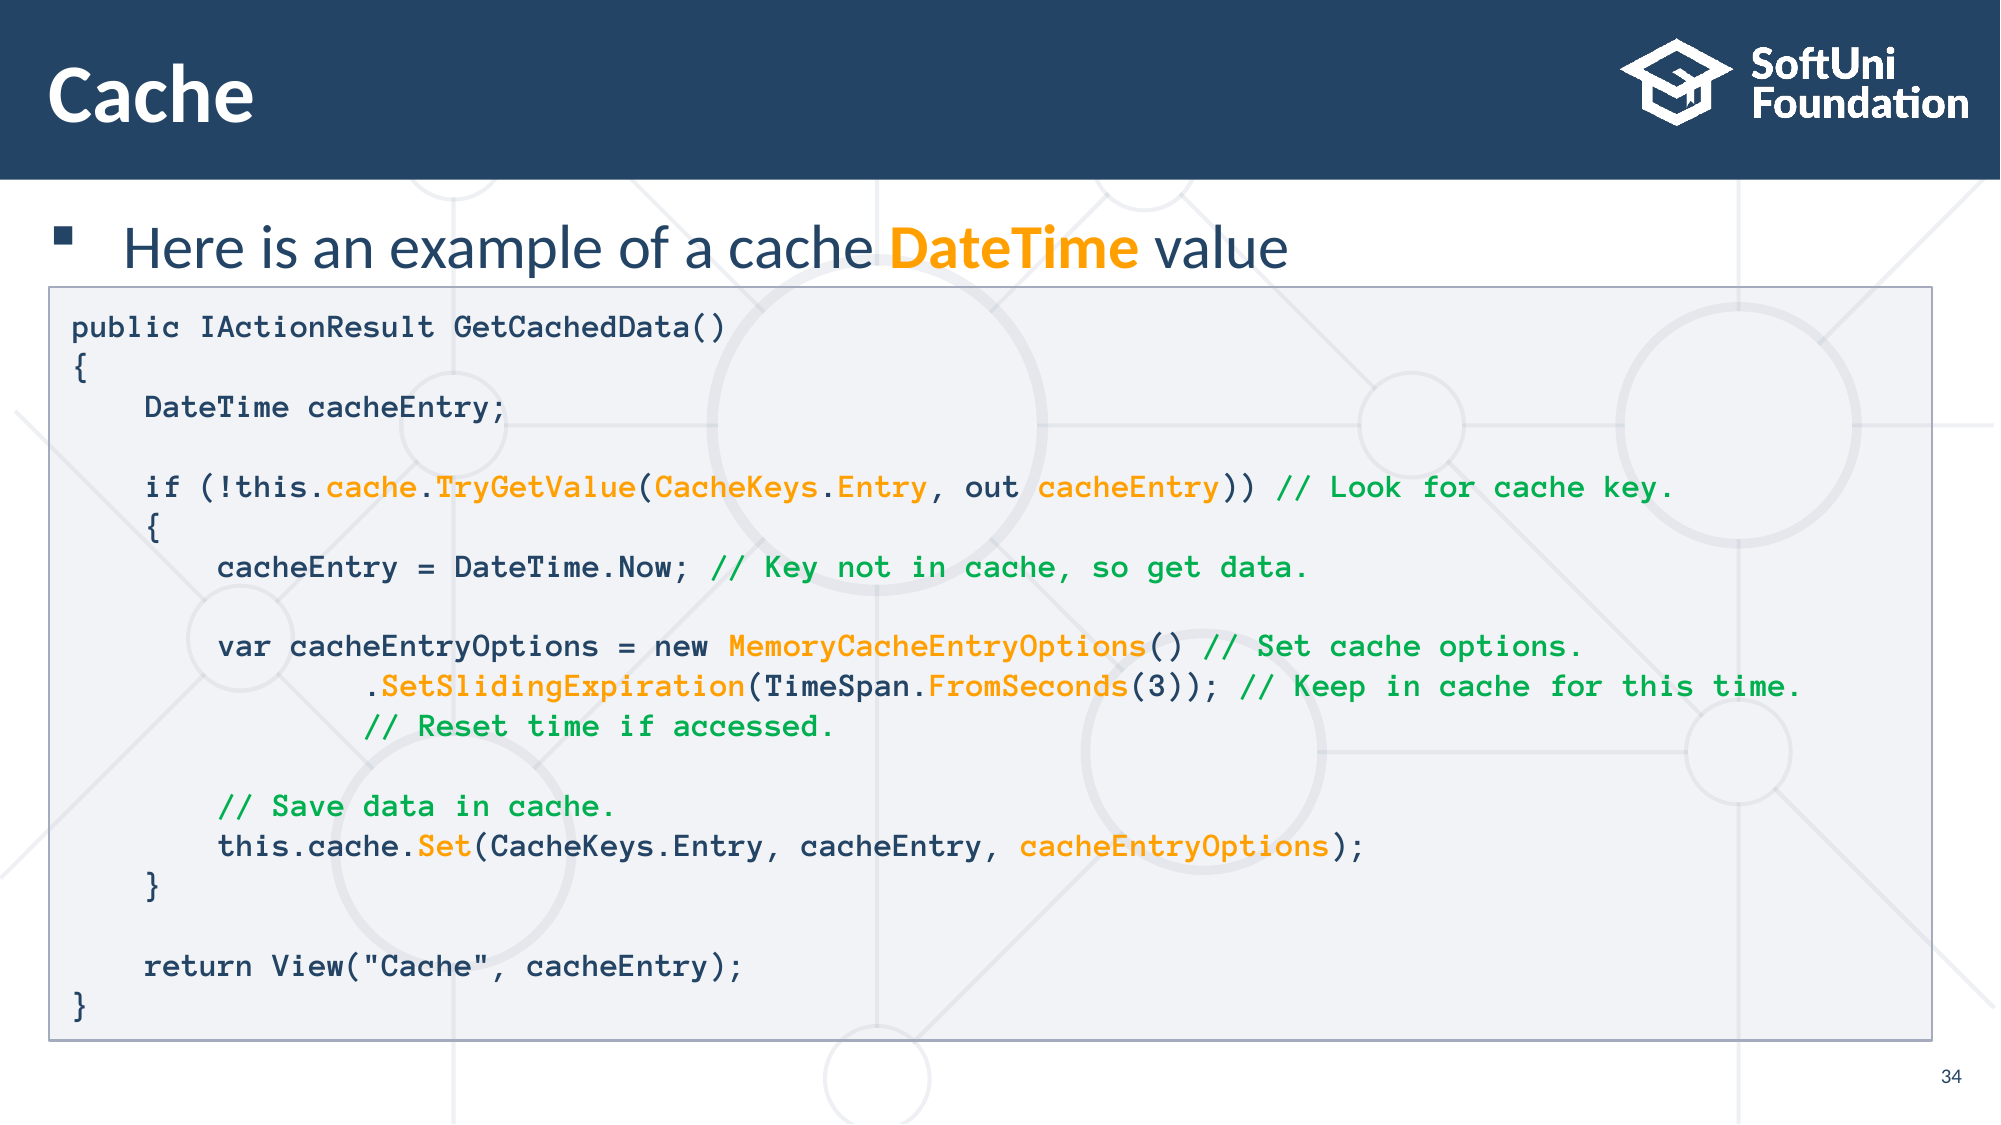

# Cache
Here is an example of a cache DateTime value
public IActionResult GetCachedData()
{
    DateTime cacheEntry;

    if (!this.cache.TryGetValue(CacheKeys.Entry, out cacheEntry)) // Look for cache key.
    {
        cacheEntry = DateTime.Now; // Key not in cache, so get data.

        var cacheEntryOptions = new MemoryCacheEntryOptions() // Set cache options.
                .SetSlidingExpiration(TimeSpan.FromSeconds(3)); // Keep in cache for this time.
                // Reset time if accessed.

        // Save data in cache.
        this.cache.Set(CacheKeys.Entry, cacheEntry, cacheEntryOptions);
    }

    return View("Cache", cacheEntry);
}
34